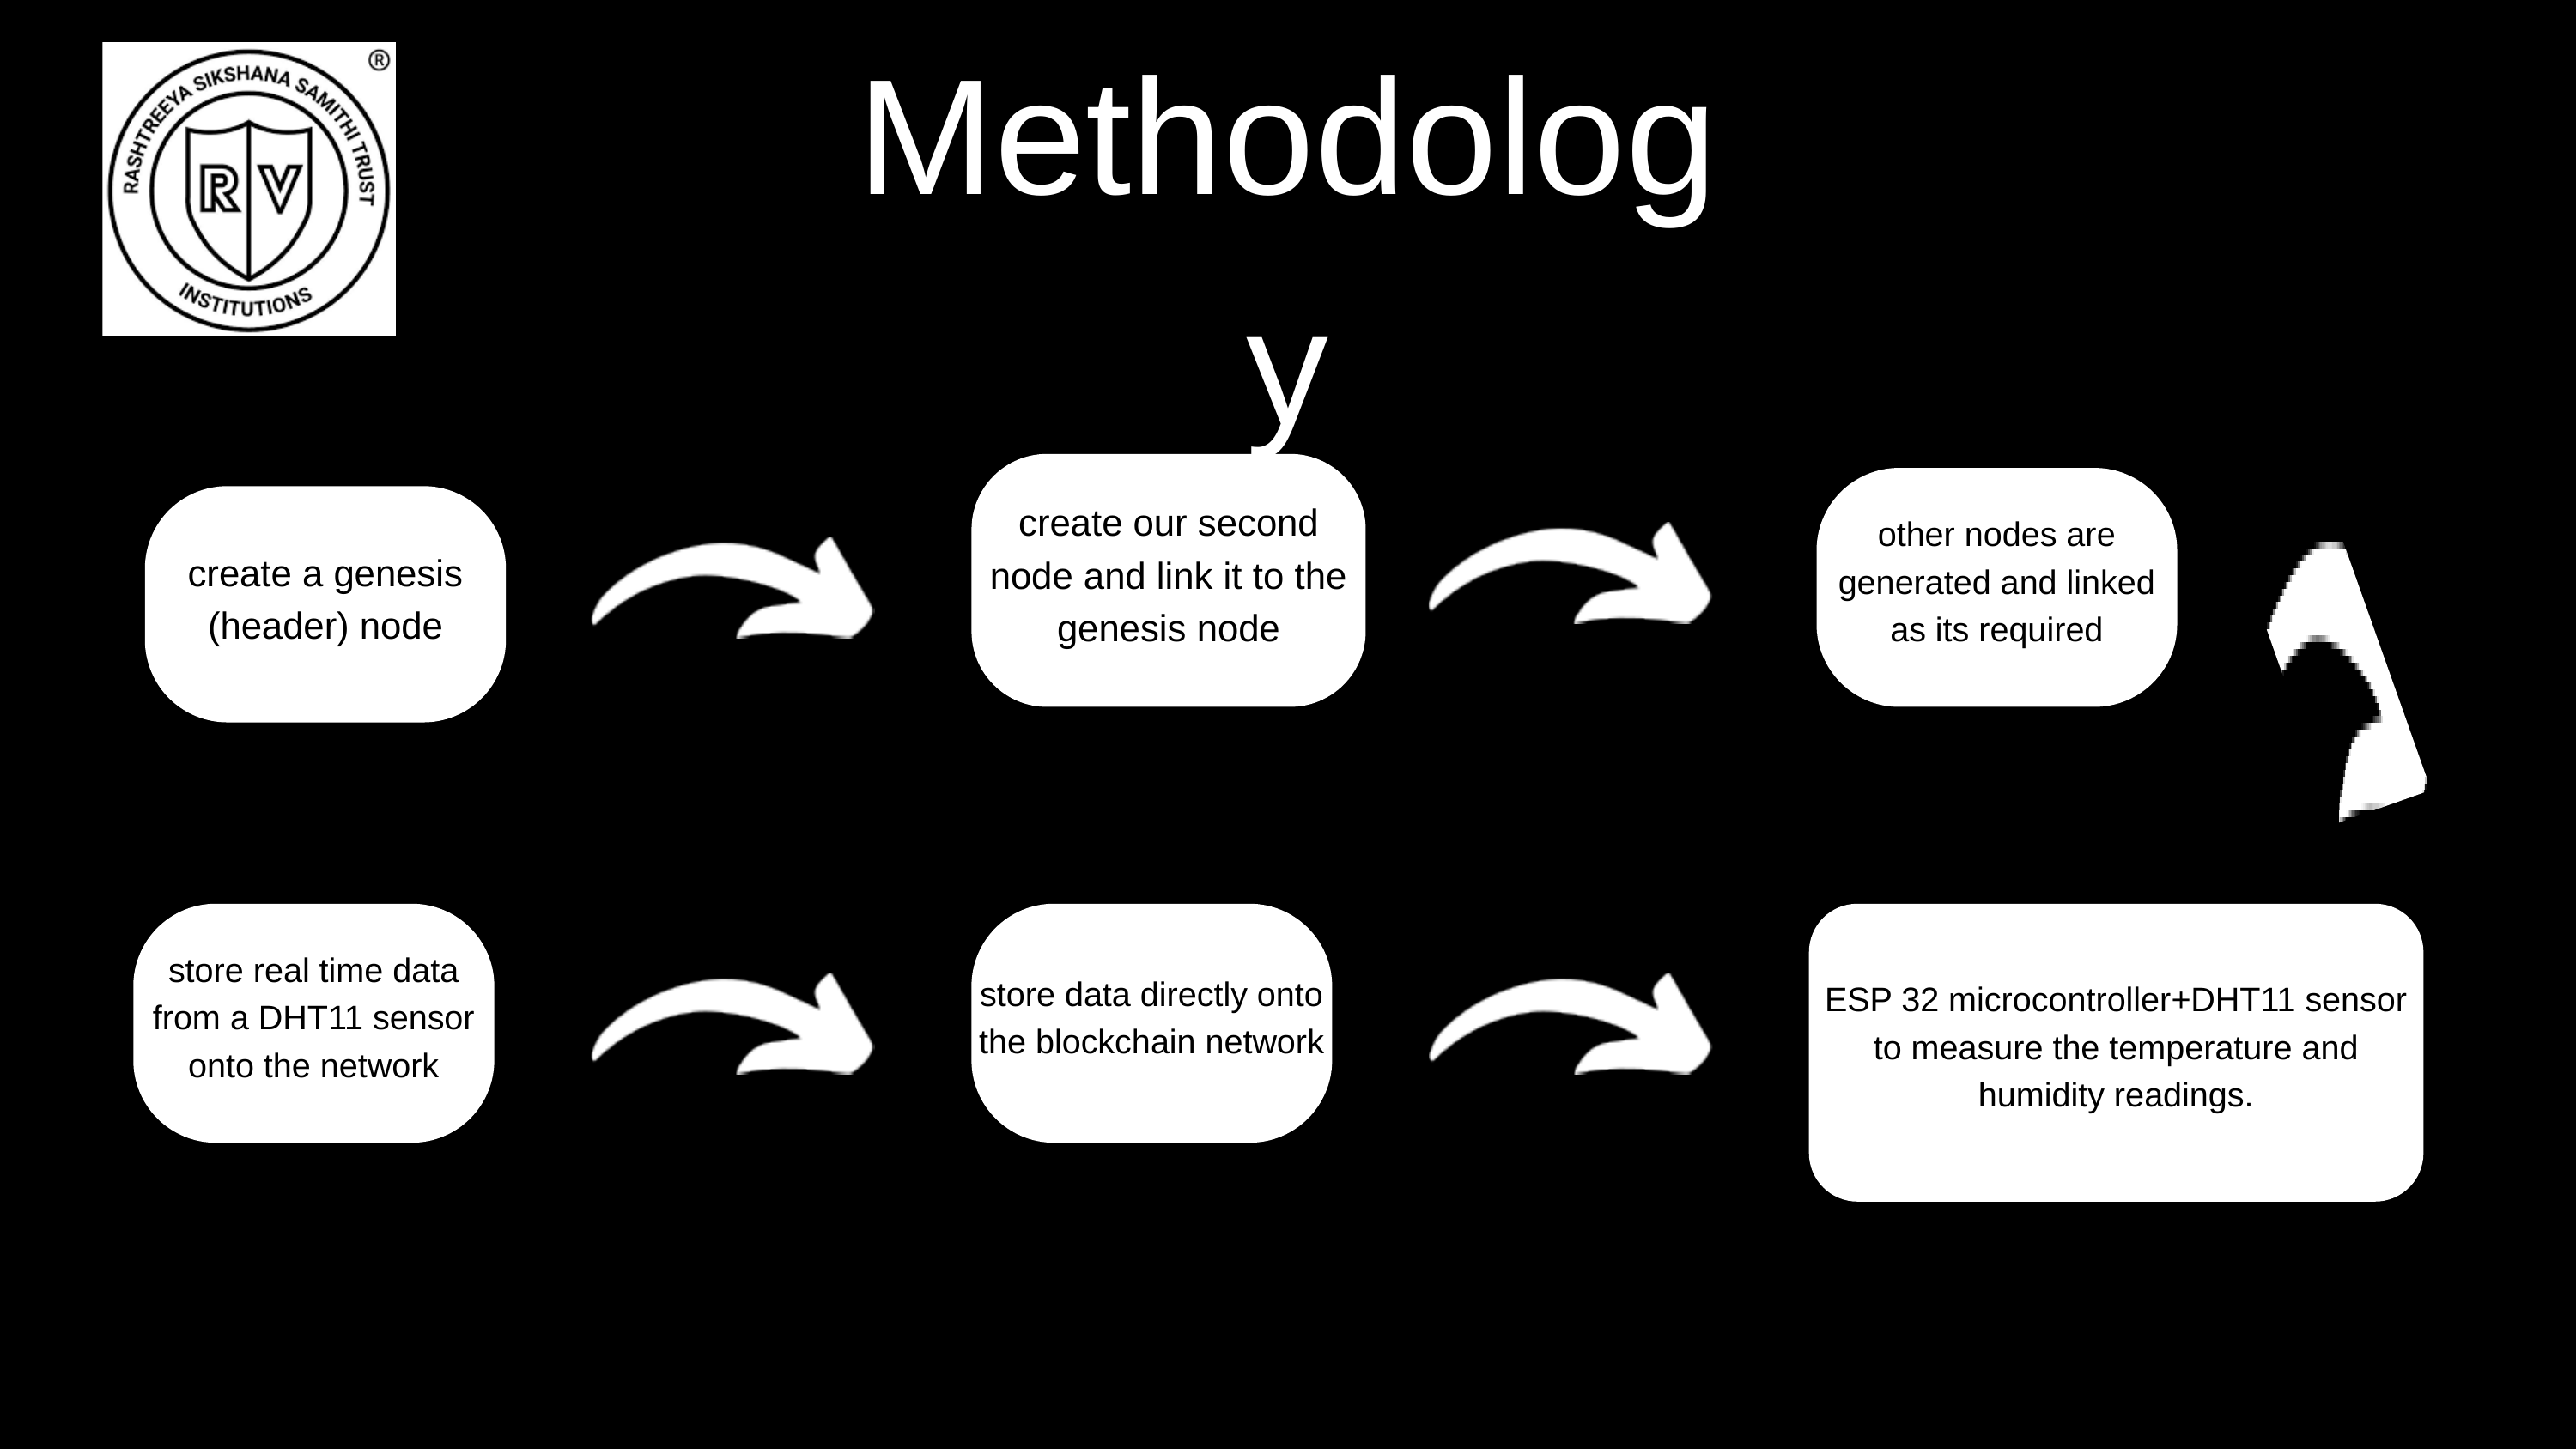

Methodology

create our second node and link it to the genesis node

other nodes are generated and linked as its required

create a genesis (header) node

store real time data from a DHT11 sensor onto the network

store data directly onto the blockchain network

ESP 32 microcontroller+DHT11 sensor to measure the temperature and humidity readings.